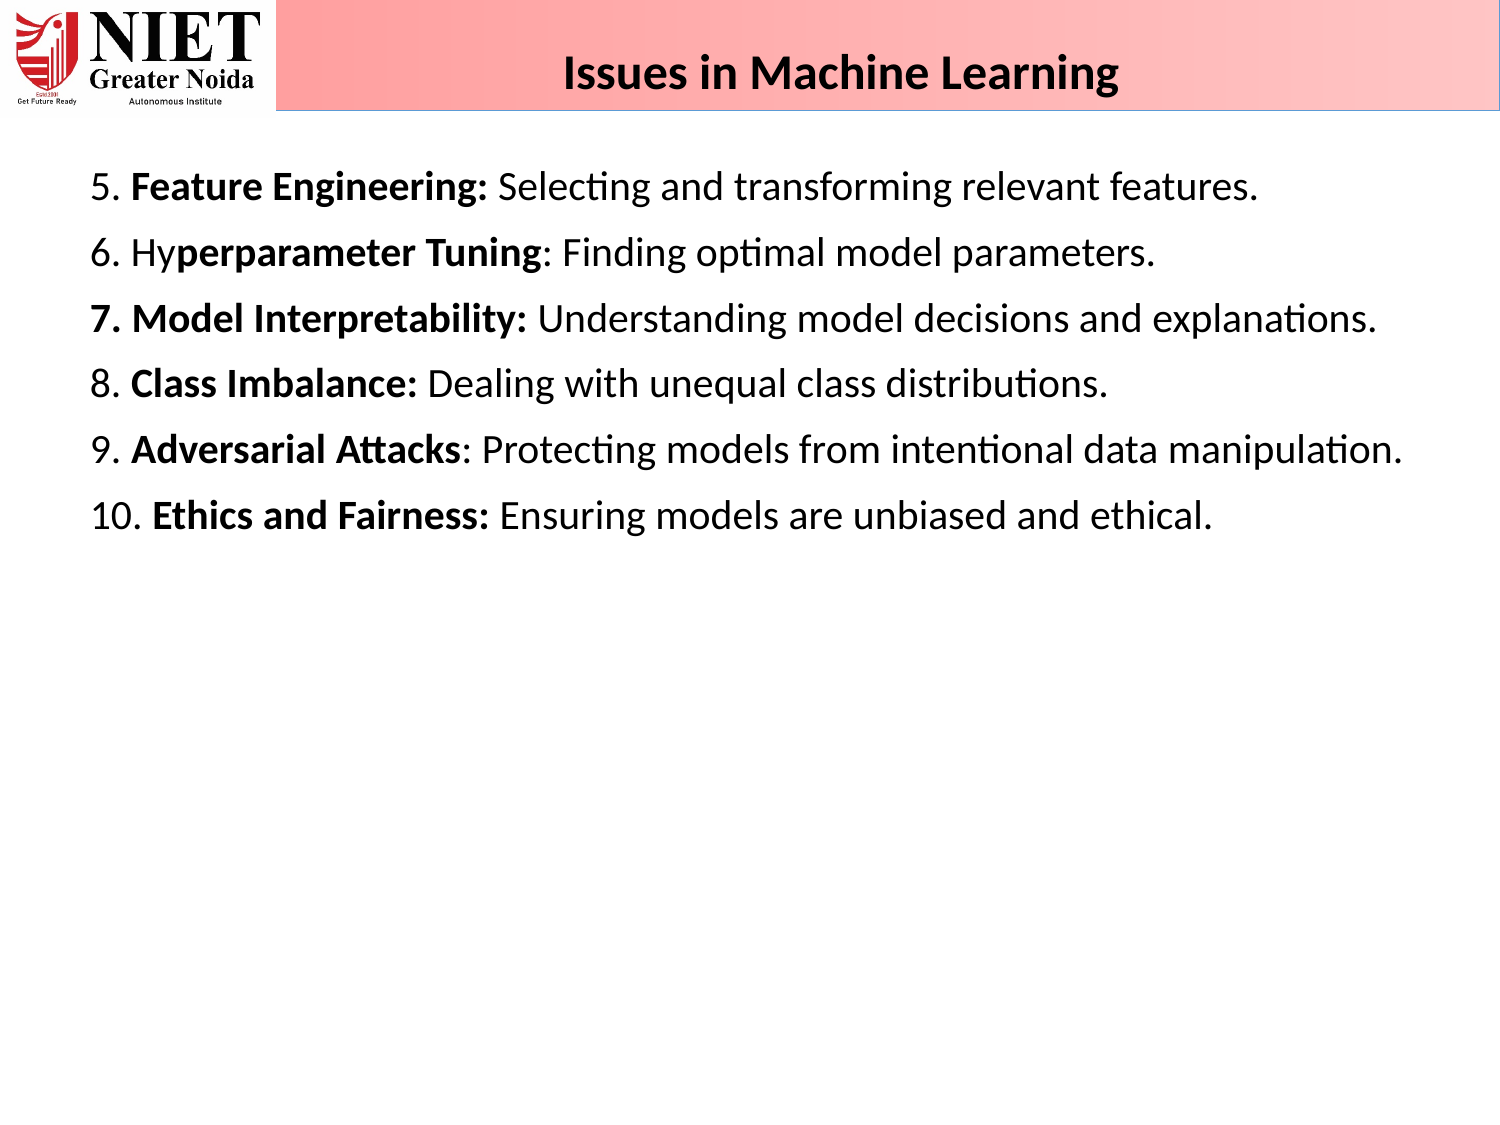

Issues in Machine Learning
5. Feature Engineering: Selecting and transforming relevant features.
6. Hyperparameter Tuning: Finding optimal model parameters.
7. Model Interpretability: Understanding model decisions and explanations.
8. Class Imbalance: Dealing with unequal class distributions.
9. Adversarial Attacks: Protecting models from intentional data manipulation.
10. Ethics and Fairness: Ensuring models are unbiased and ethical.